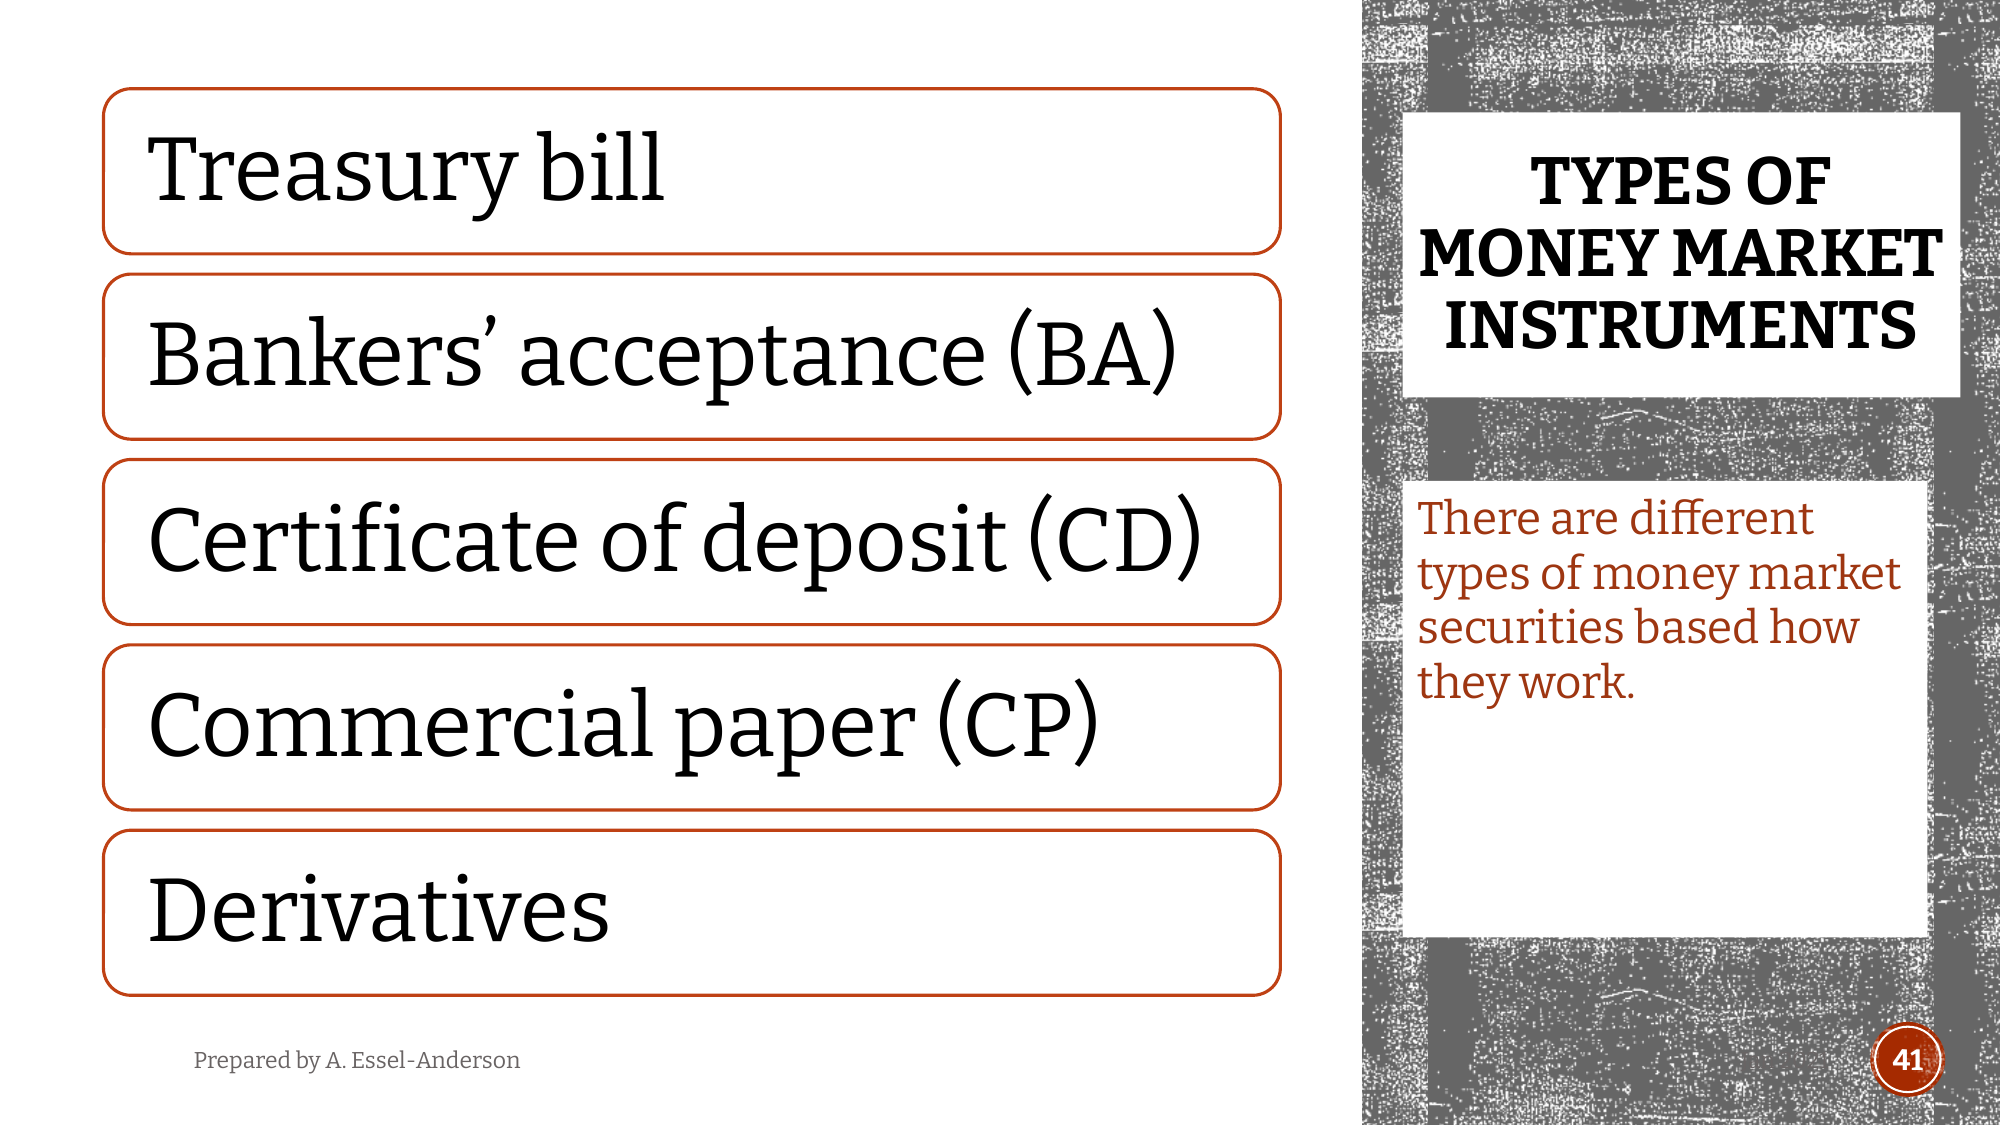

Treasury bill
Bankers’ acceptance (BA)
Certificate of deposit (CD)
Commercial paper (CP)
Derivatives
# Types of Money market instruments
There are different types of money market securities based how they work.

Prepared by A. Essel-Anderson
Jan 2021
41